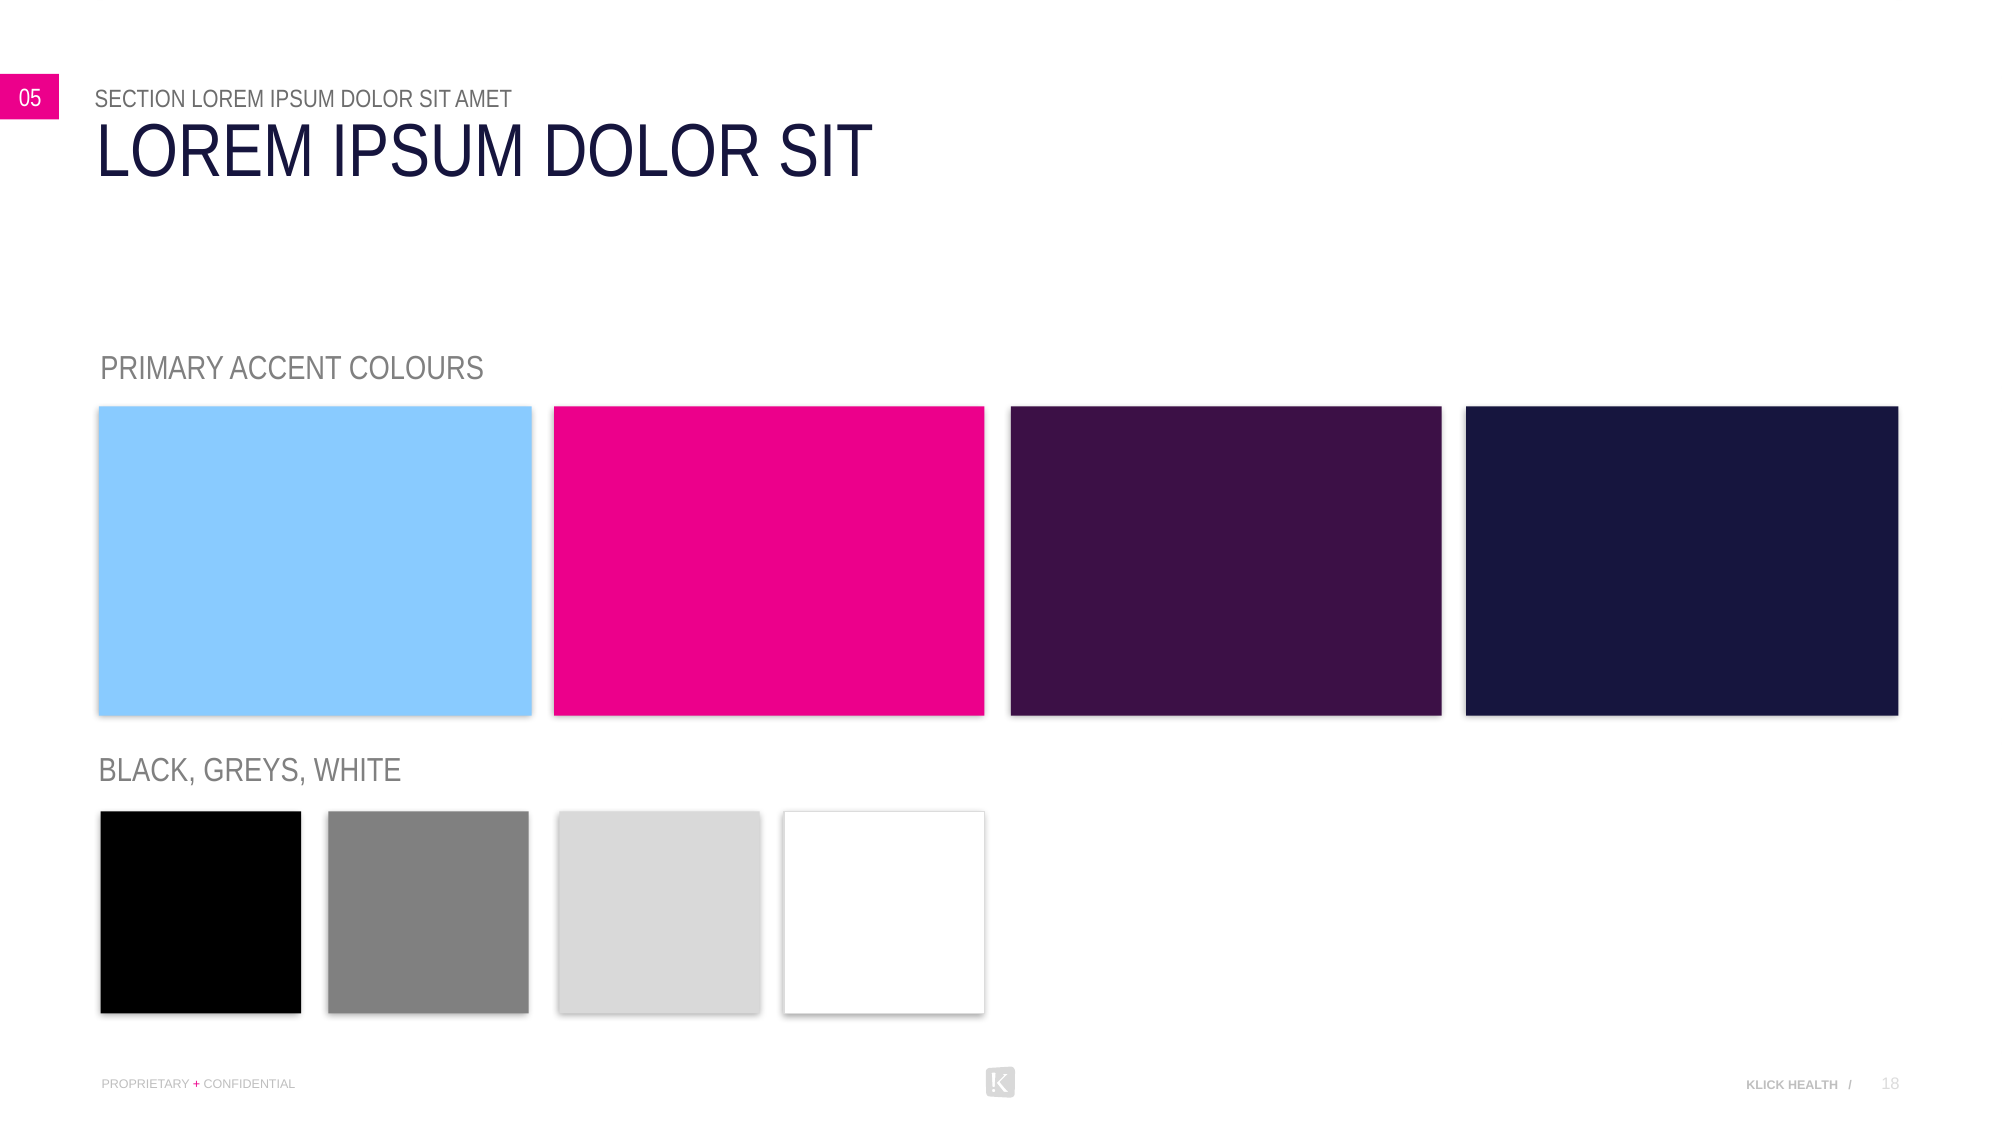

05
Section lorem ipsum dolor sit amet
# LOREM IPSUM DOLOR SIT
PRIMARY ACCENT COLOURS

BLACK, GREYS, WHITE

18